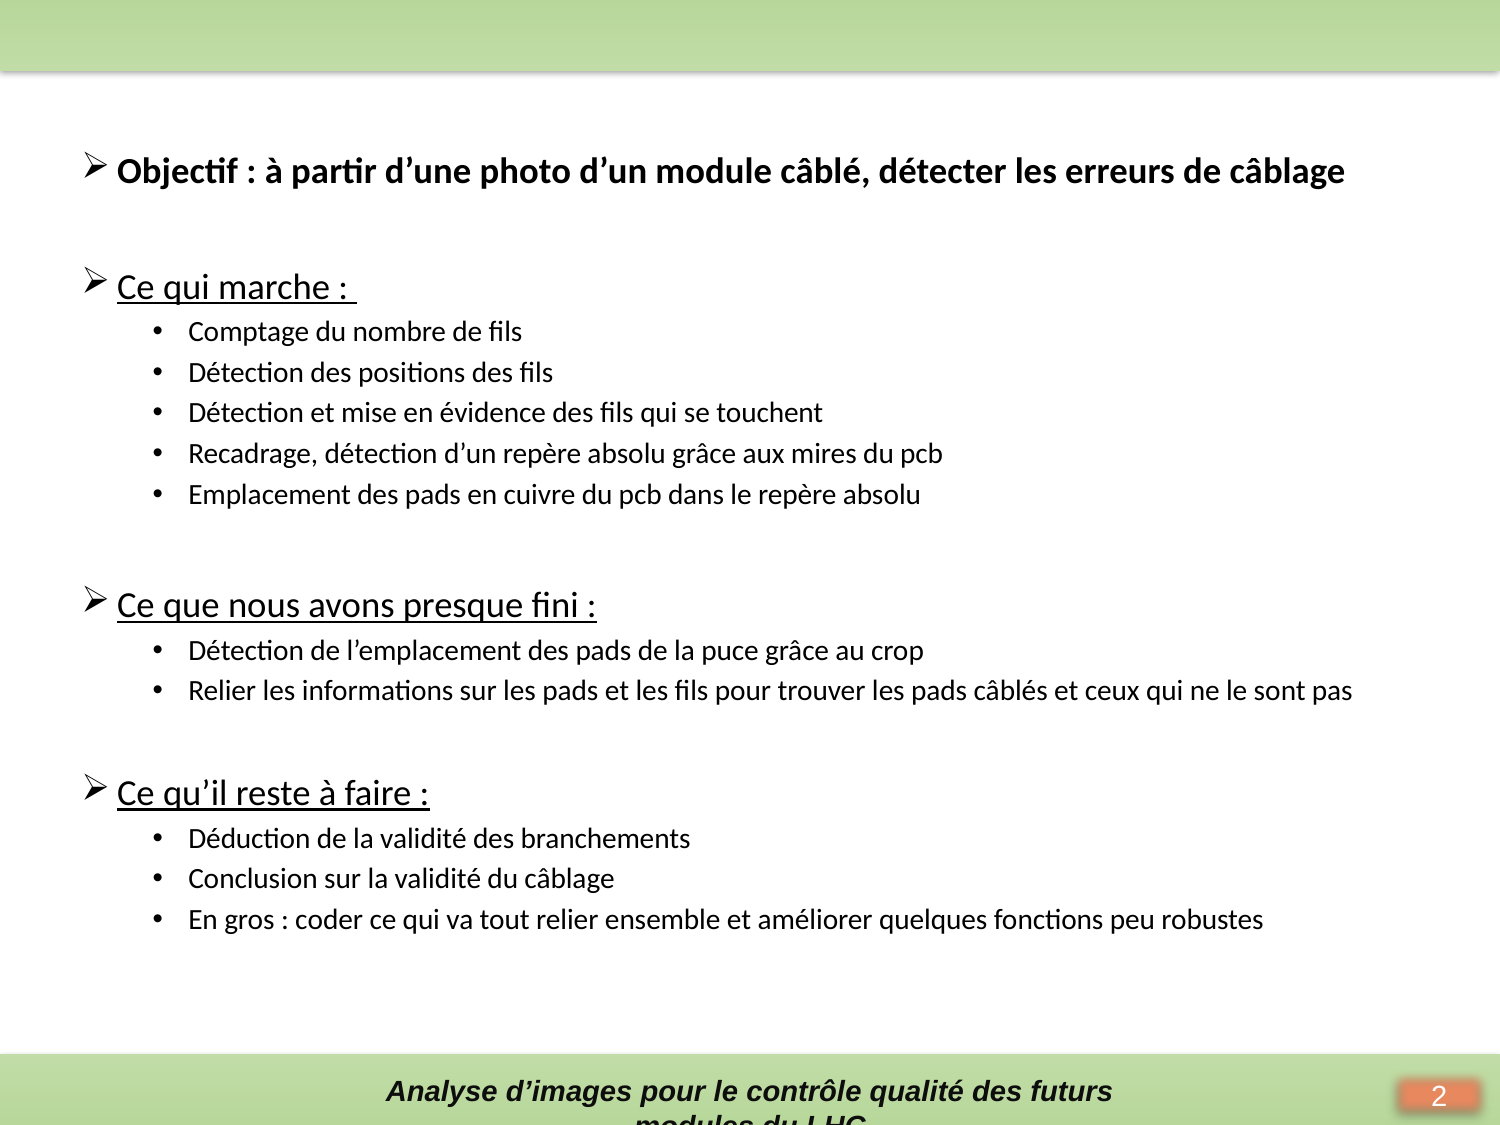

Objectif : à partir d’une photo d’un module câblé, détecter les erreurs de câblage

Ce qui marche :
Comptage du nombre de fils
Détection des positions des fils
Détection et mise en évidence des fils qui se touchent
Recadrage, détection d’un repère absolu grâce aux mires du pcb
Emplacement des pads en cuivre du pcb dans le repère absolu

Ce que nous avons presque fini :
Détection de l’emplacement des pads de la puce grâce au crop
Relier les informations sur les pads et les fils pour trouver les pads câblés et ceux qui ne le sont pas

Ce qu’il reste à faire :
Déduction de la validité des branchements
Conclusion sur la validité du câblage
En gros : coder ce qui va tout relier ensemble et améliorer quelques fonctions peu robustes